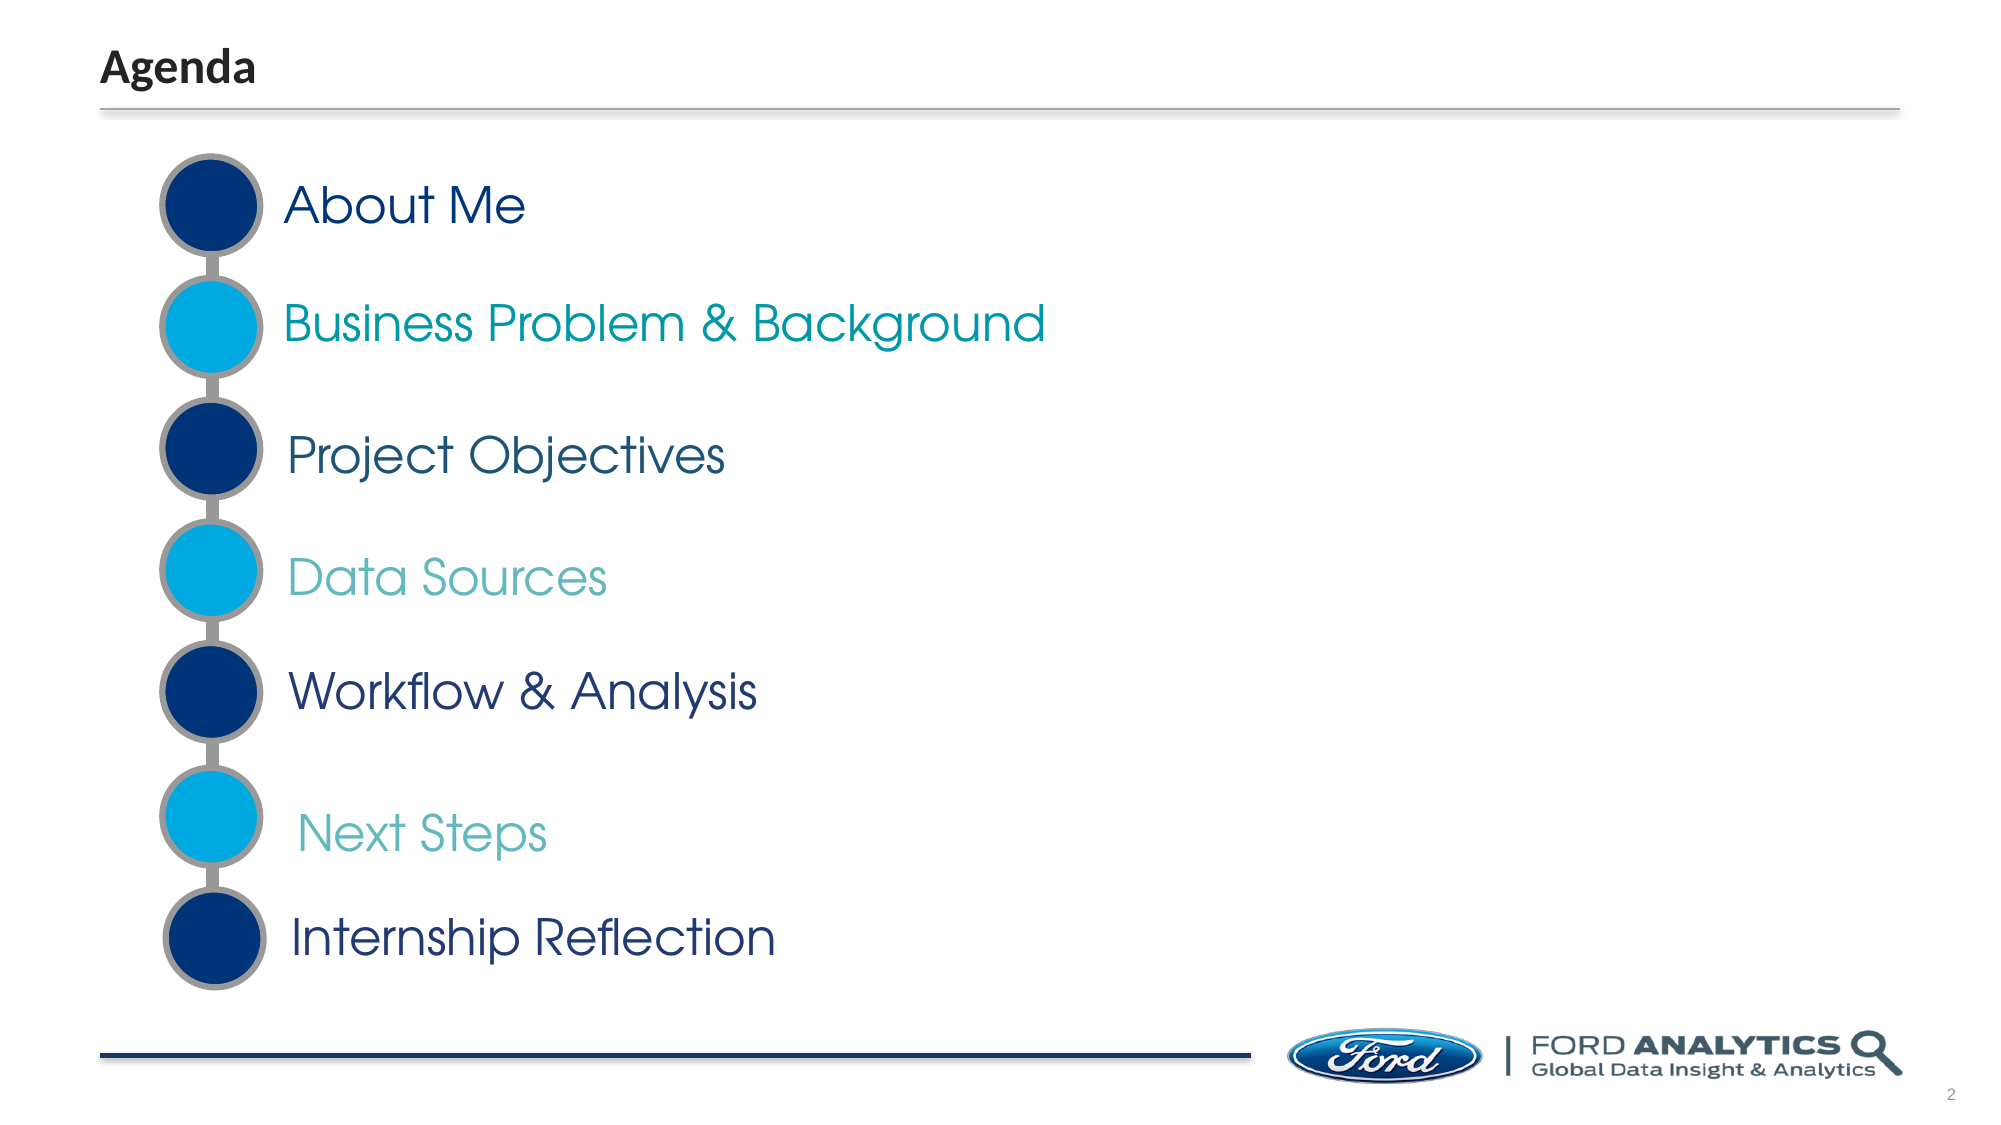

# Agenda

About Me

Business Problem & Background

Project Objectives

Data Sources

Workflow & Analysis

Next Steps

Internship Reflection
2